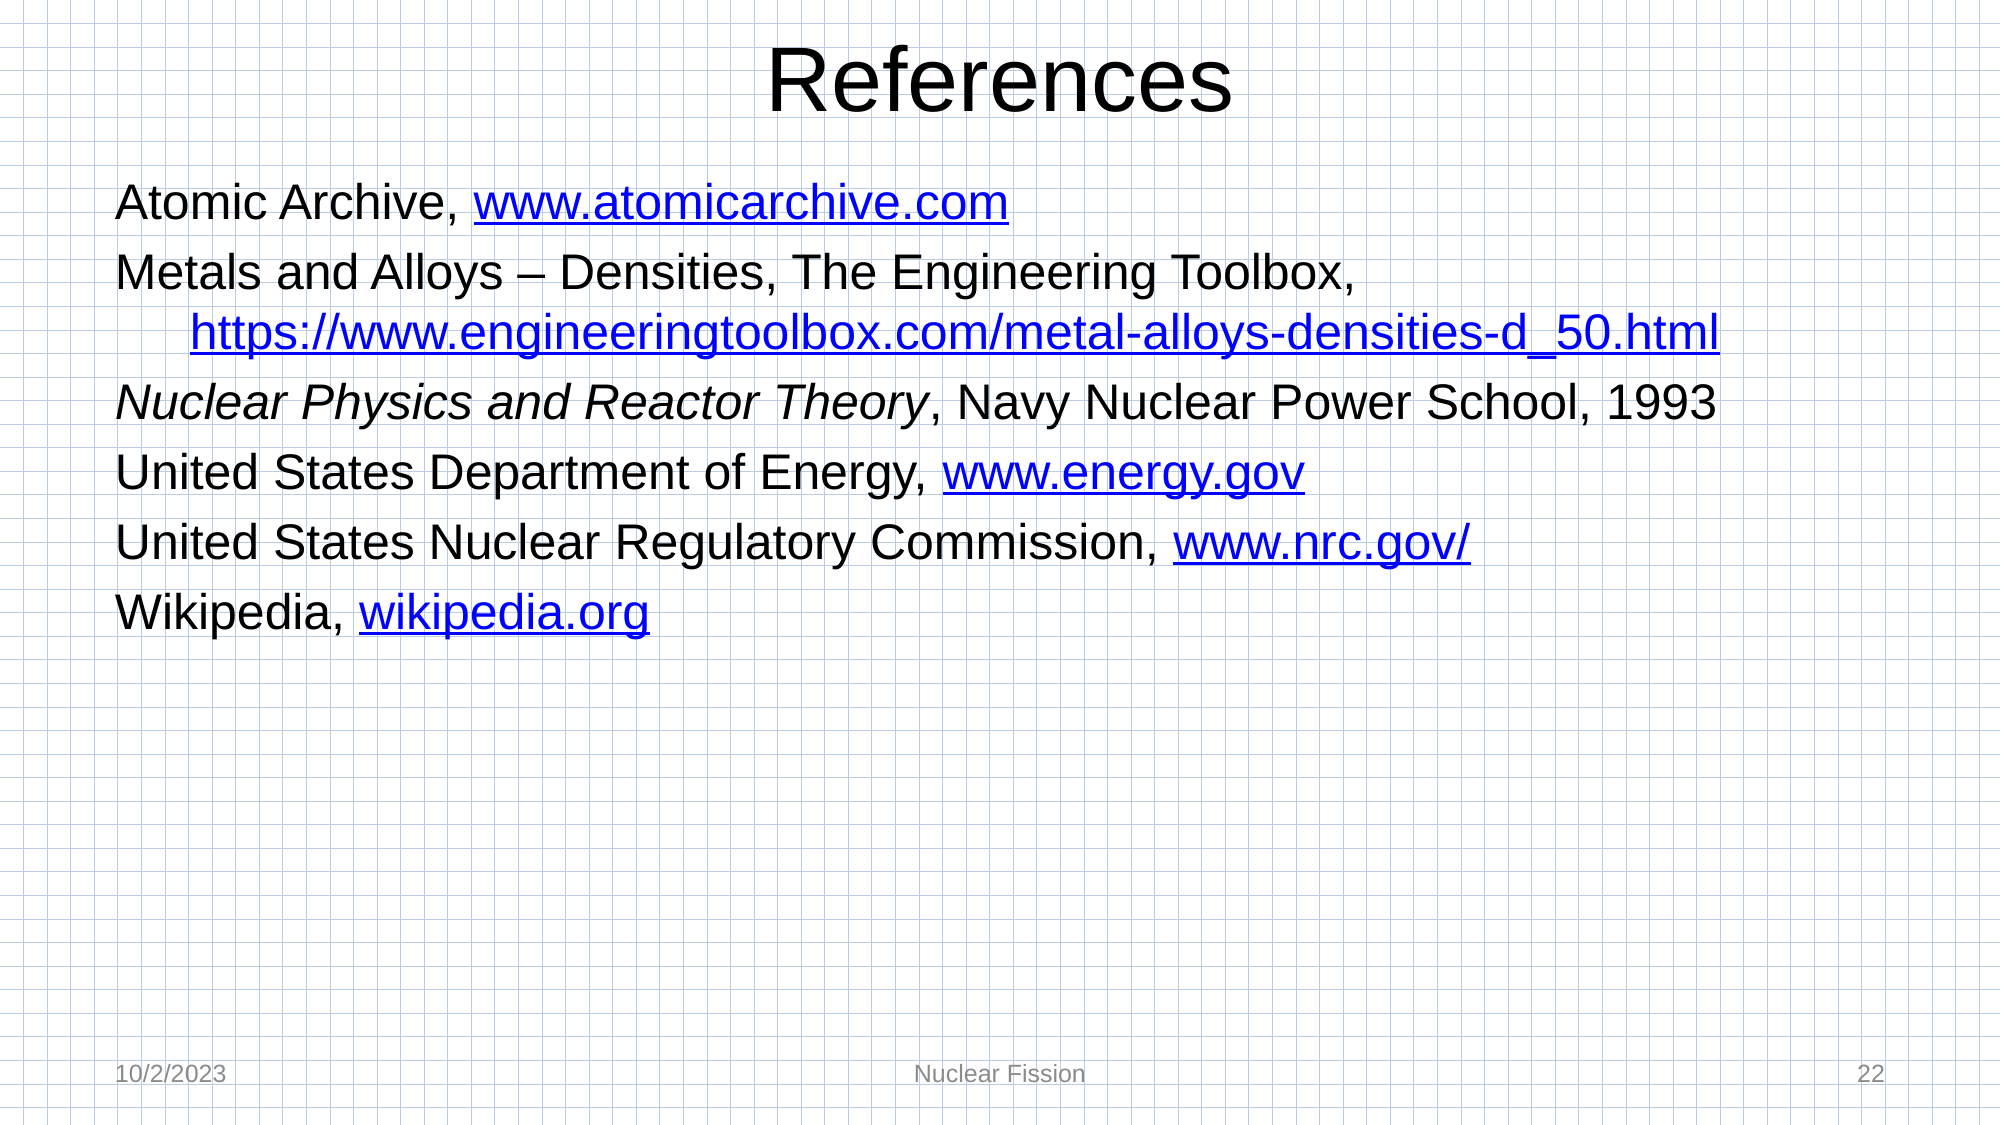

# References
Atomic Archive, www.atomicarchive.com
Metals and Alloys – Densities, The Engineering Toolbox, https://www.engineeringtoolbox.com/metal-alloys-densities-d_50.html
Nuclear Physics and Reactor Theory, Navy Nuclear Power School, 1993
United States Department of Energy, www.energy.gov
United States Nuclear Regulatory Commission, www.nrc.gov/
Wikipedia, wikipedia.org
10/2/2023
Nuclear Fission
22